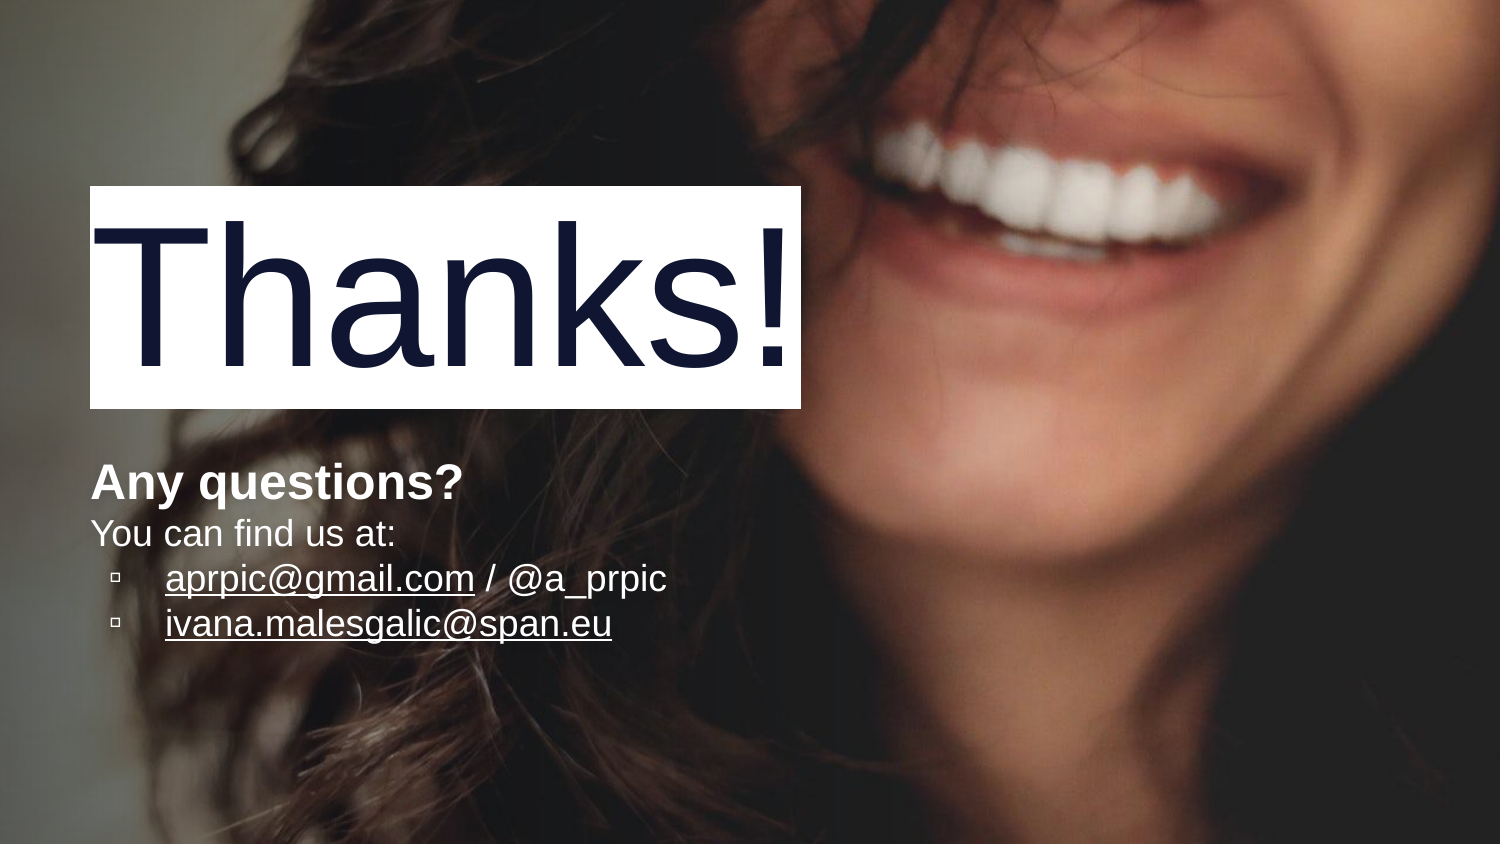

Thanks!
Any questions?
You can find us at:
aprpic@gmail.com / @a_prpic
ivana.malesgalic@span.eu